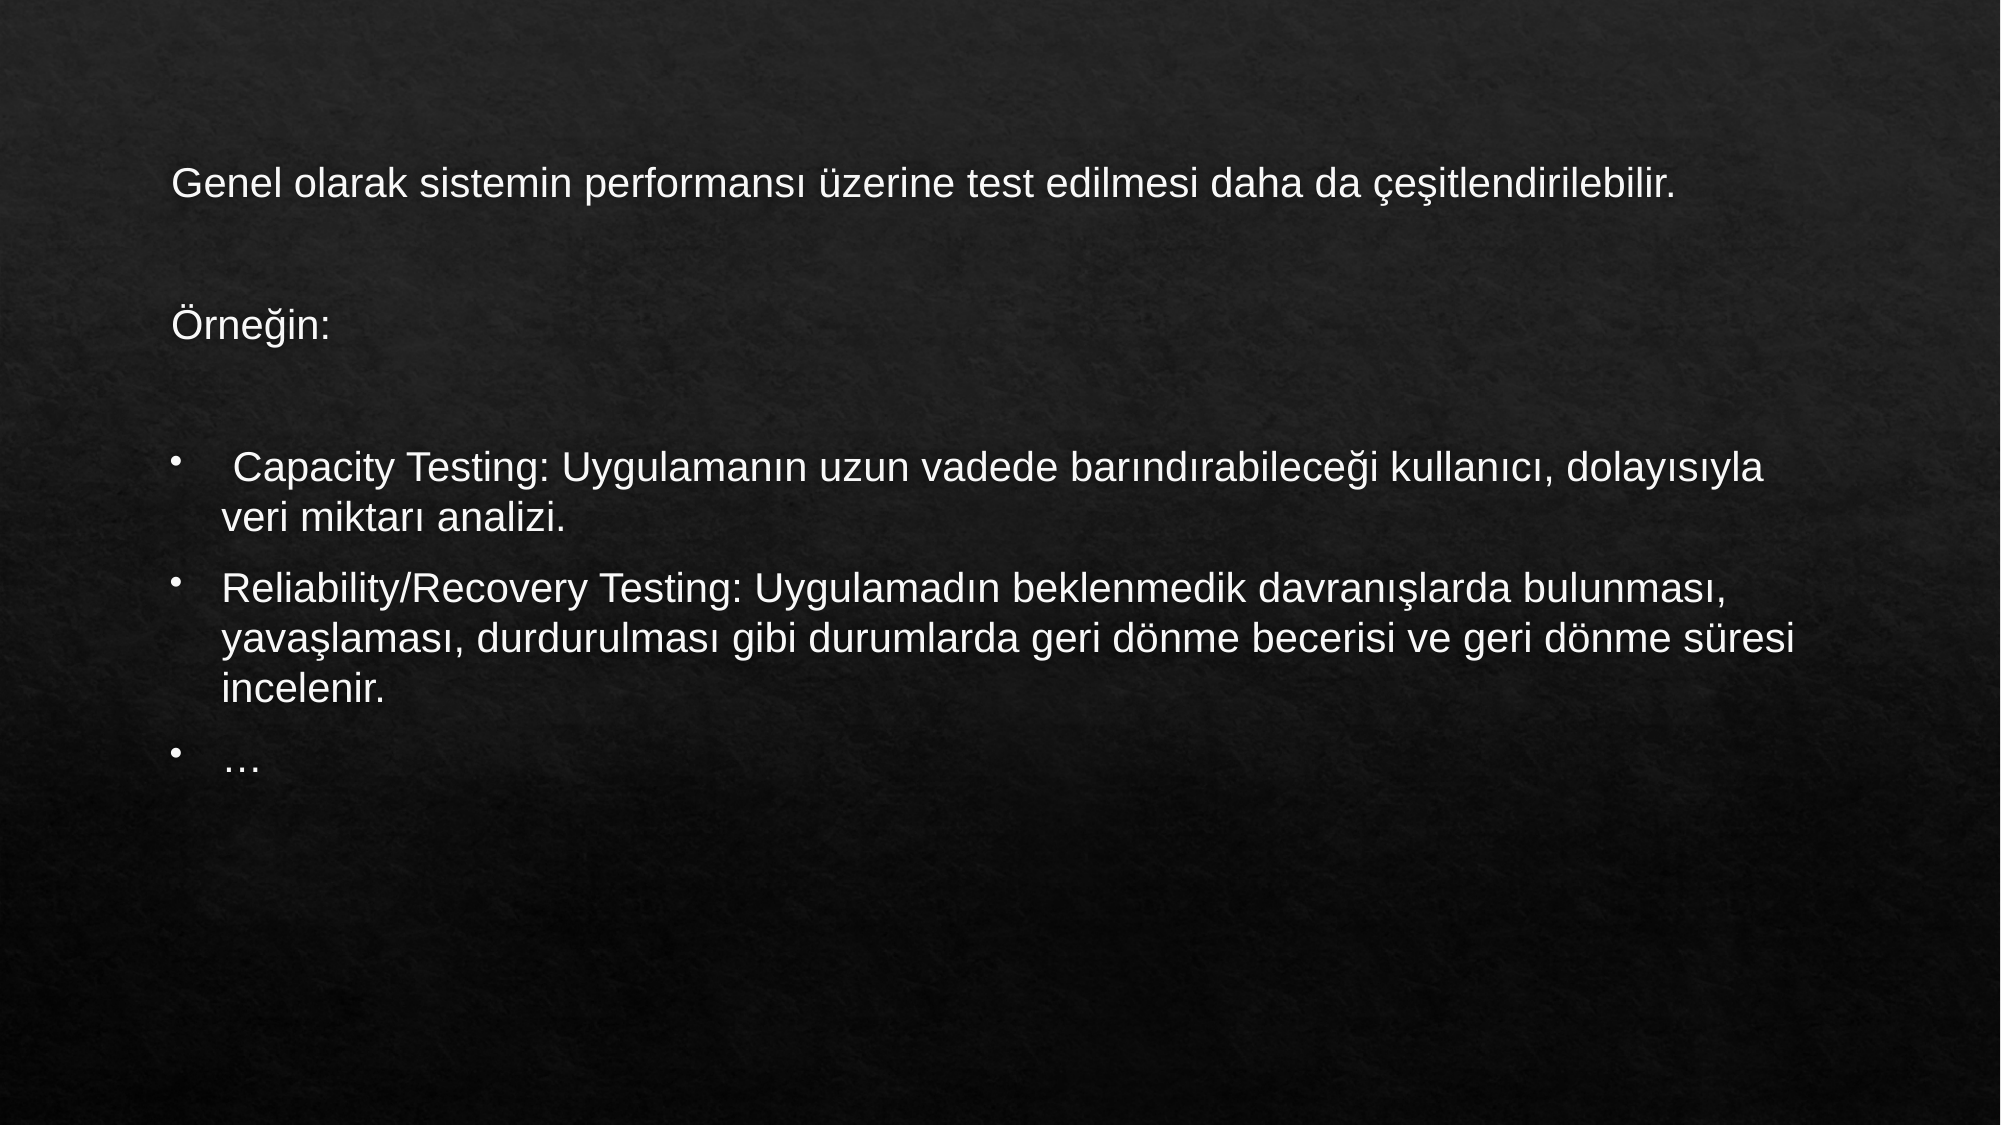

Genel olarak sistemin performansı üzerine test edilmesi daha da çeşitlendirilebilir.

Örneğin:

 Capacity Testing: Uygulamanın uzun vadede barındırabileceği kullanıcı, dolayısıyla veri miktarı analizi.
Reliability/Recovery Testing: Uygulamadın beklenmedik davranışlarda bulunması, yavaşlaması, durdurulması gibi durumlarda geri dönme becerisi ve geri dönme süresi incelenir.
…